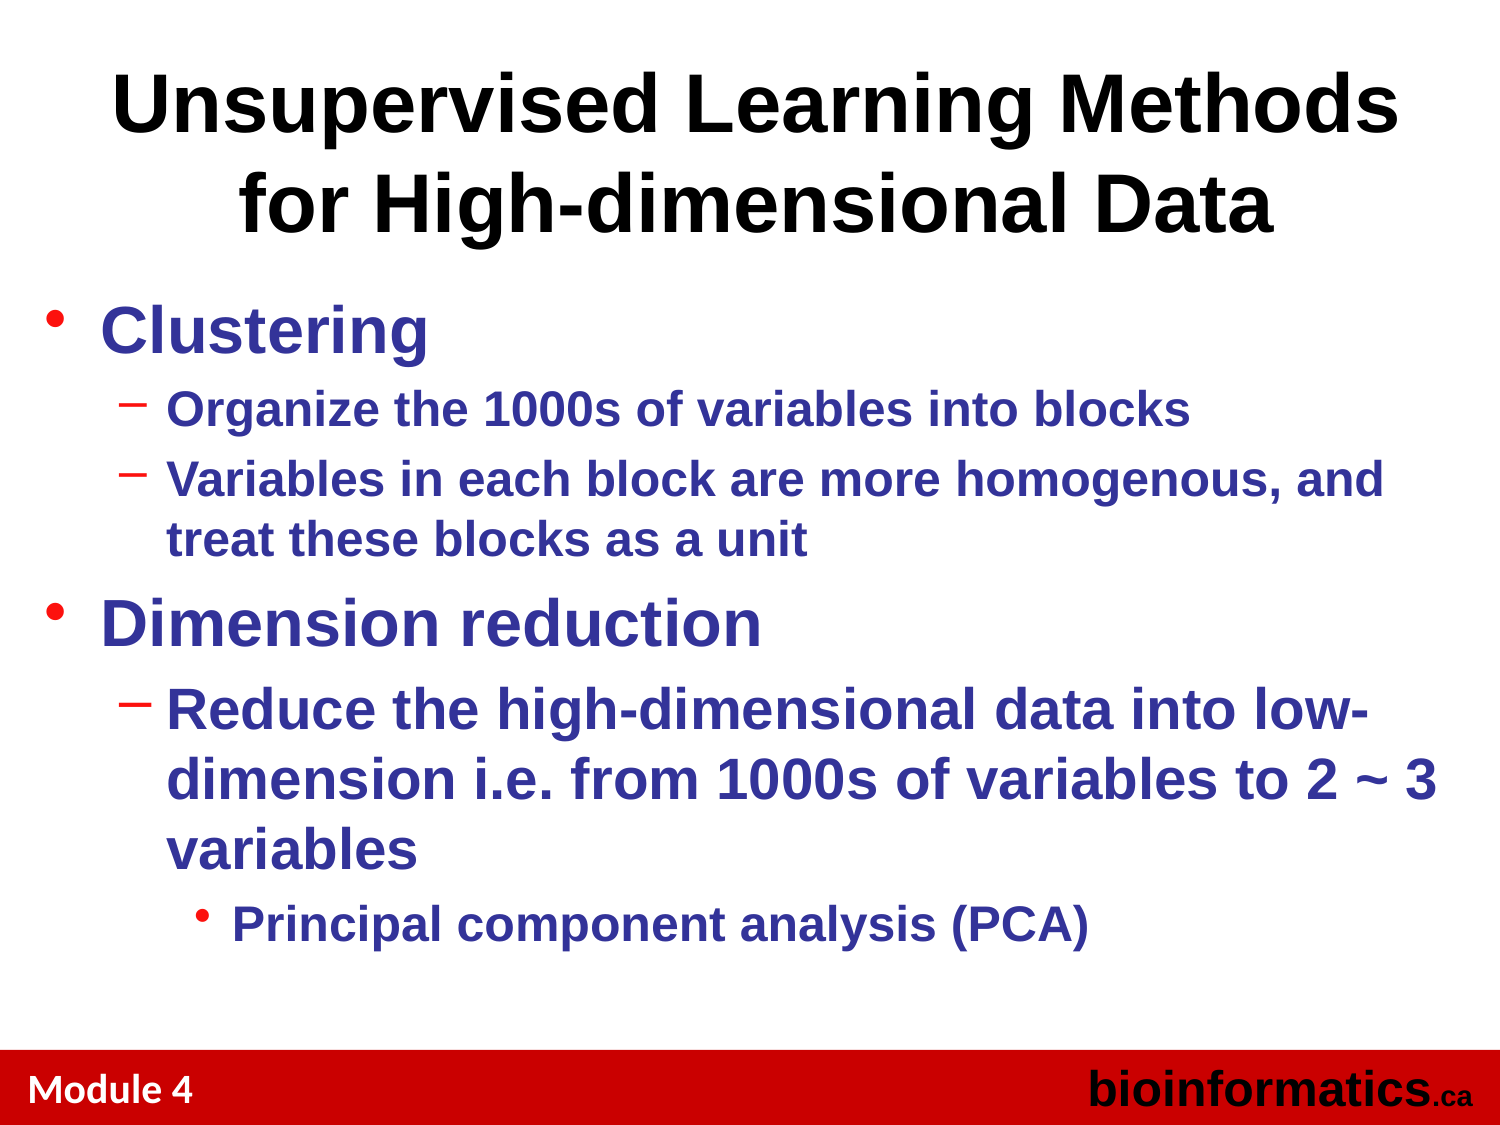

# Unsupervised Learning Methods for High-dimensional Data
Clustering
Organize the 1000s of variables into blocks
Variables in each block are more homogenous, and treat these blocks as a unit
Dimension reduction
Reduce the high-dimensional data into low-dimension i.e. from 1000s of variables to 2 ~ 3 variables
Principal component analysis (PCA)